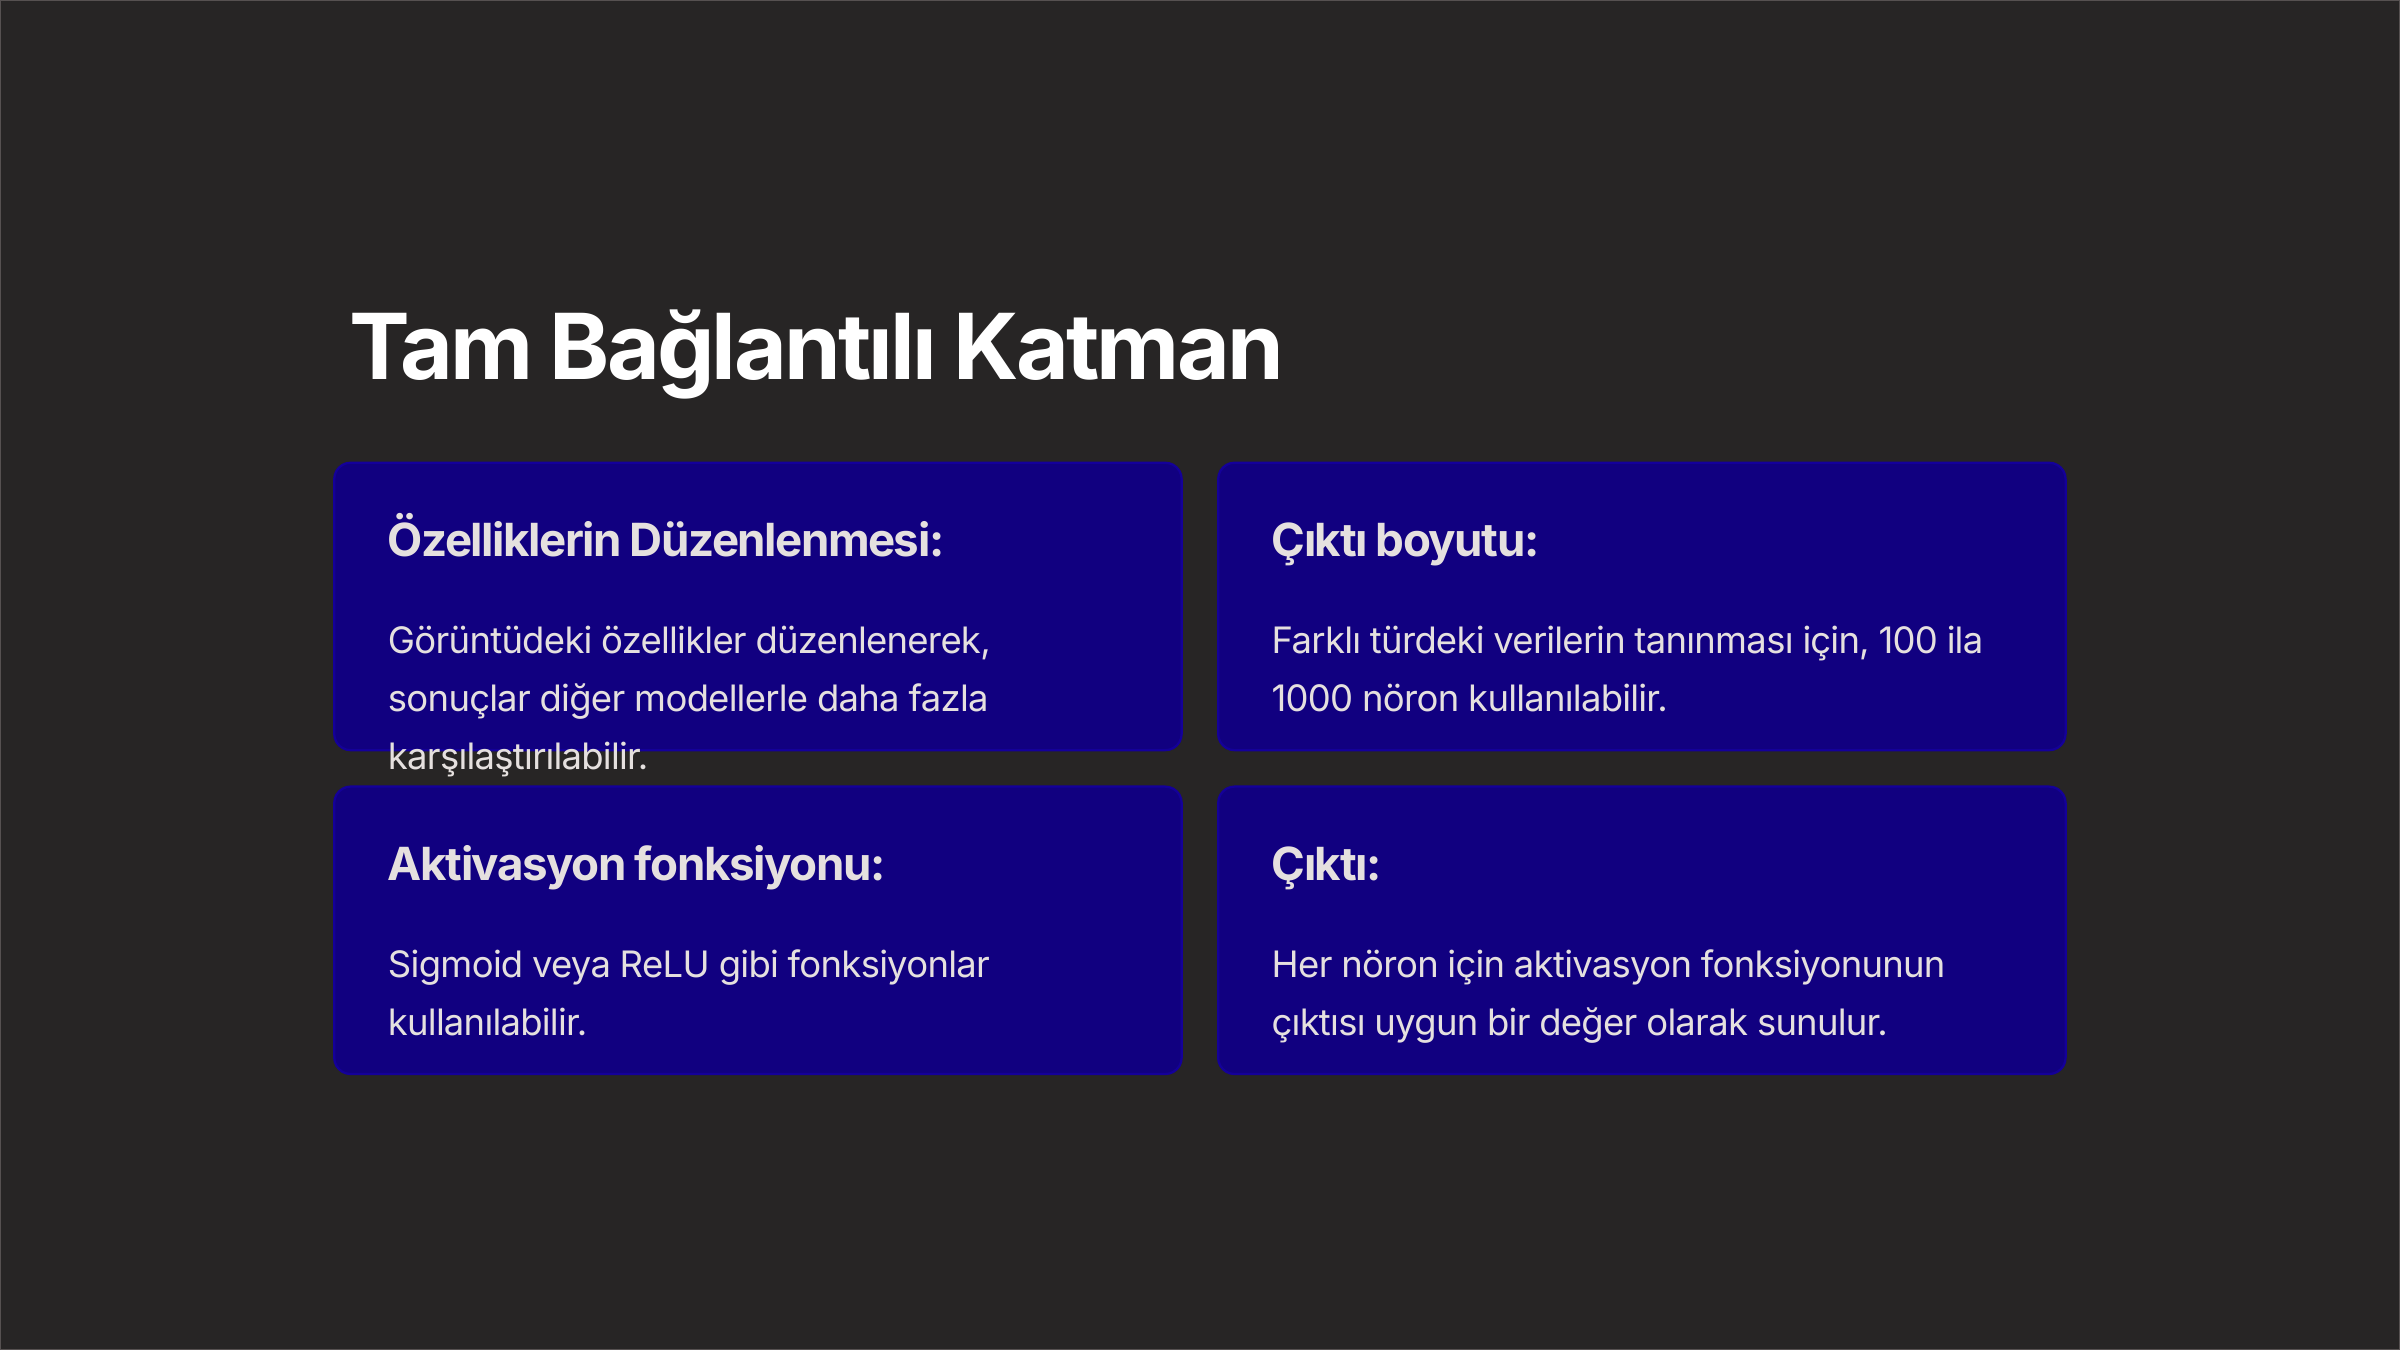

Tam Bağlantılı Katman

Özelliklerin Düzenlenmesi:
Çıktı boyutu:
Görüntüdeki özellikler düzenlenerek, sonuçlar diğer modellerle daha fazla karşılaştırılabilir.
Farklı türdeki verilerin tanınması için, 100 ila 1000 nöron kullanılabilir.

Aktivasyon fonksiyonu:
Çıktı:
Sigmoid veya ReLU gibi fonksiyonlar kullanılabilir.
Her nöron için aktivasyon fonksiyonunun çıktısı uygun bir değer olarak sunulur.